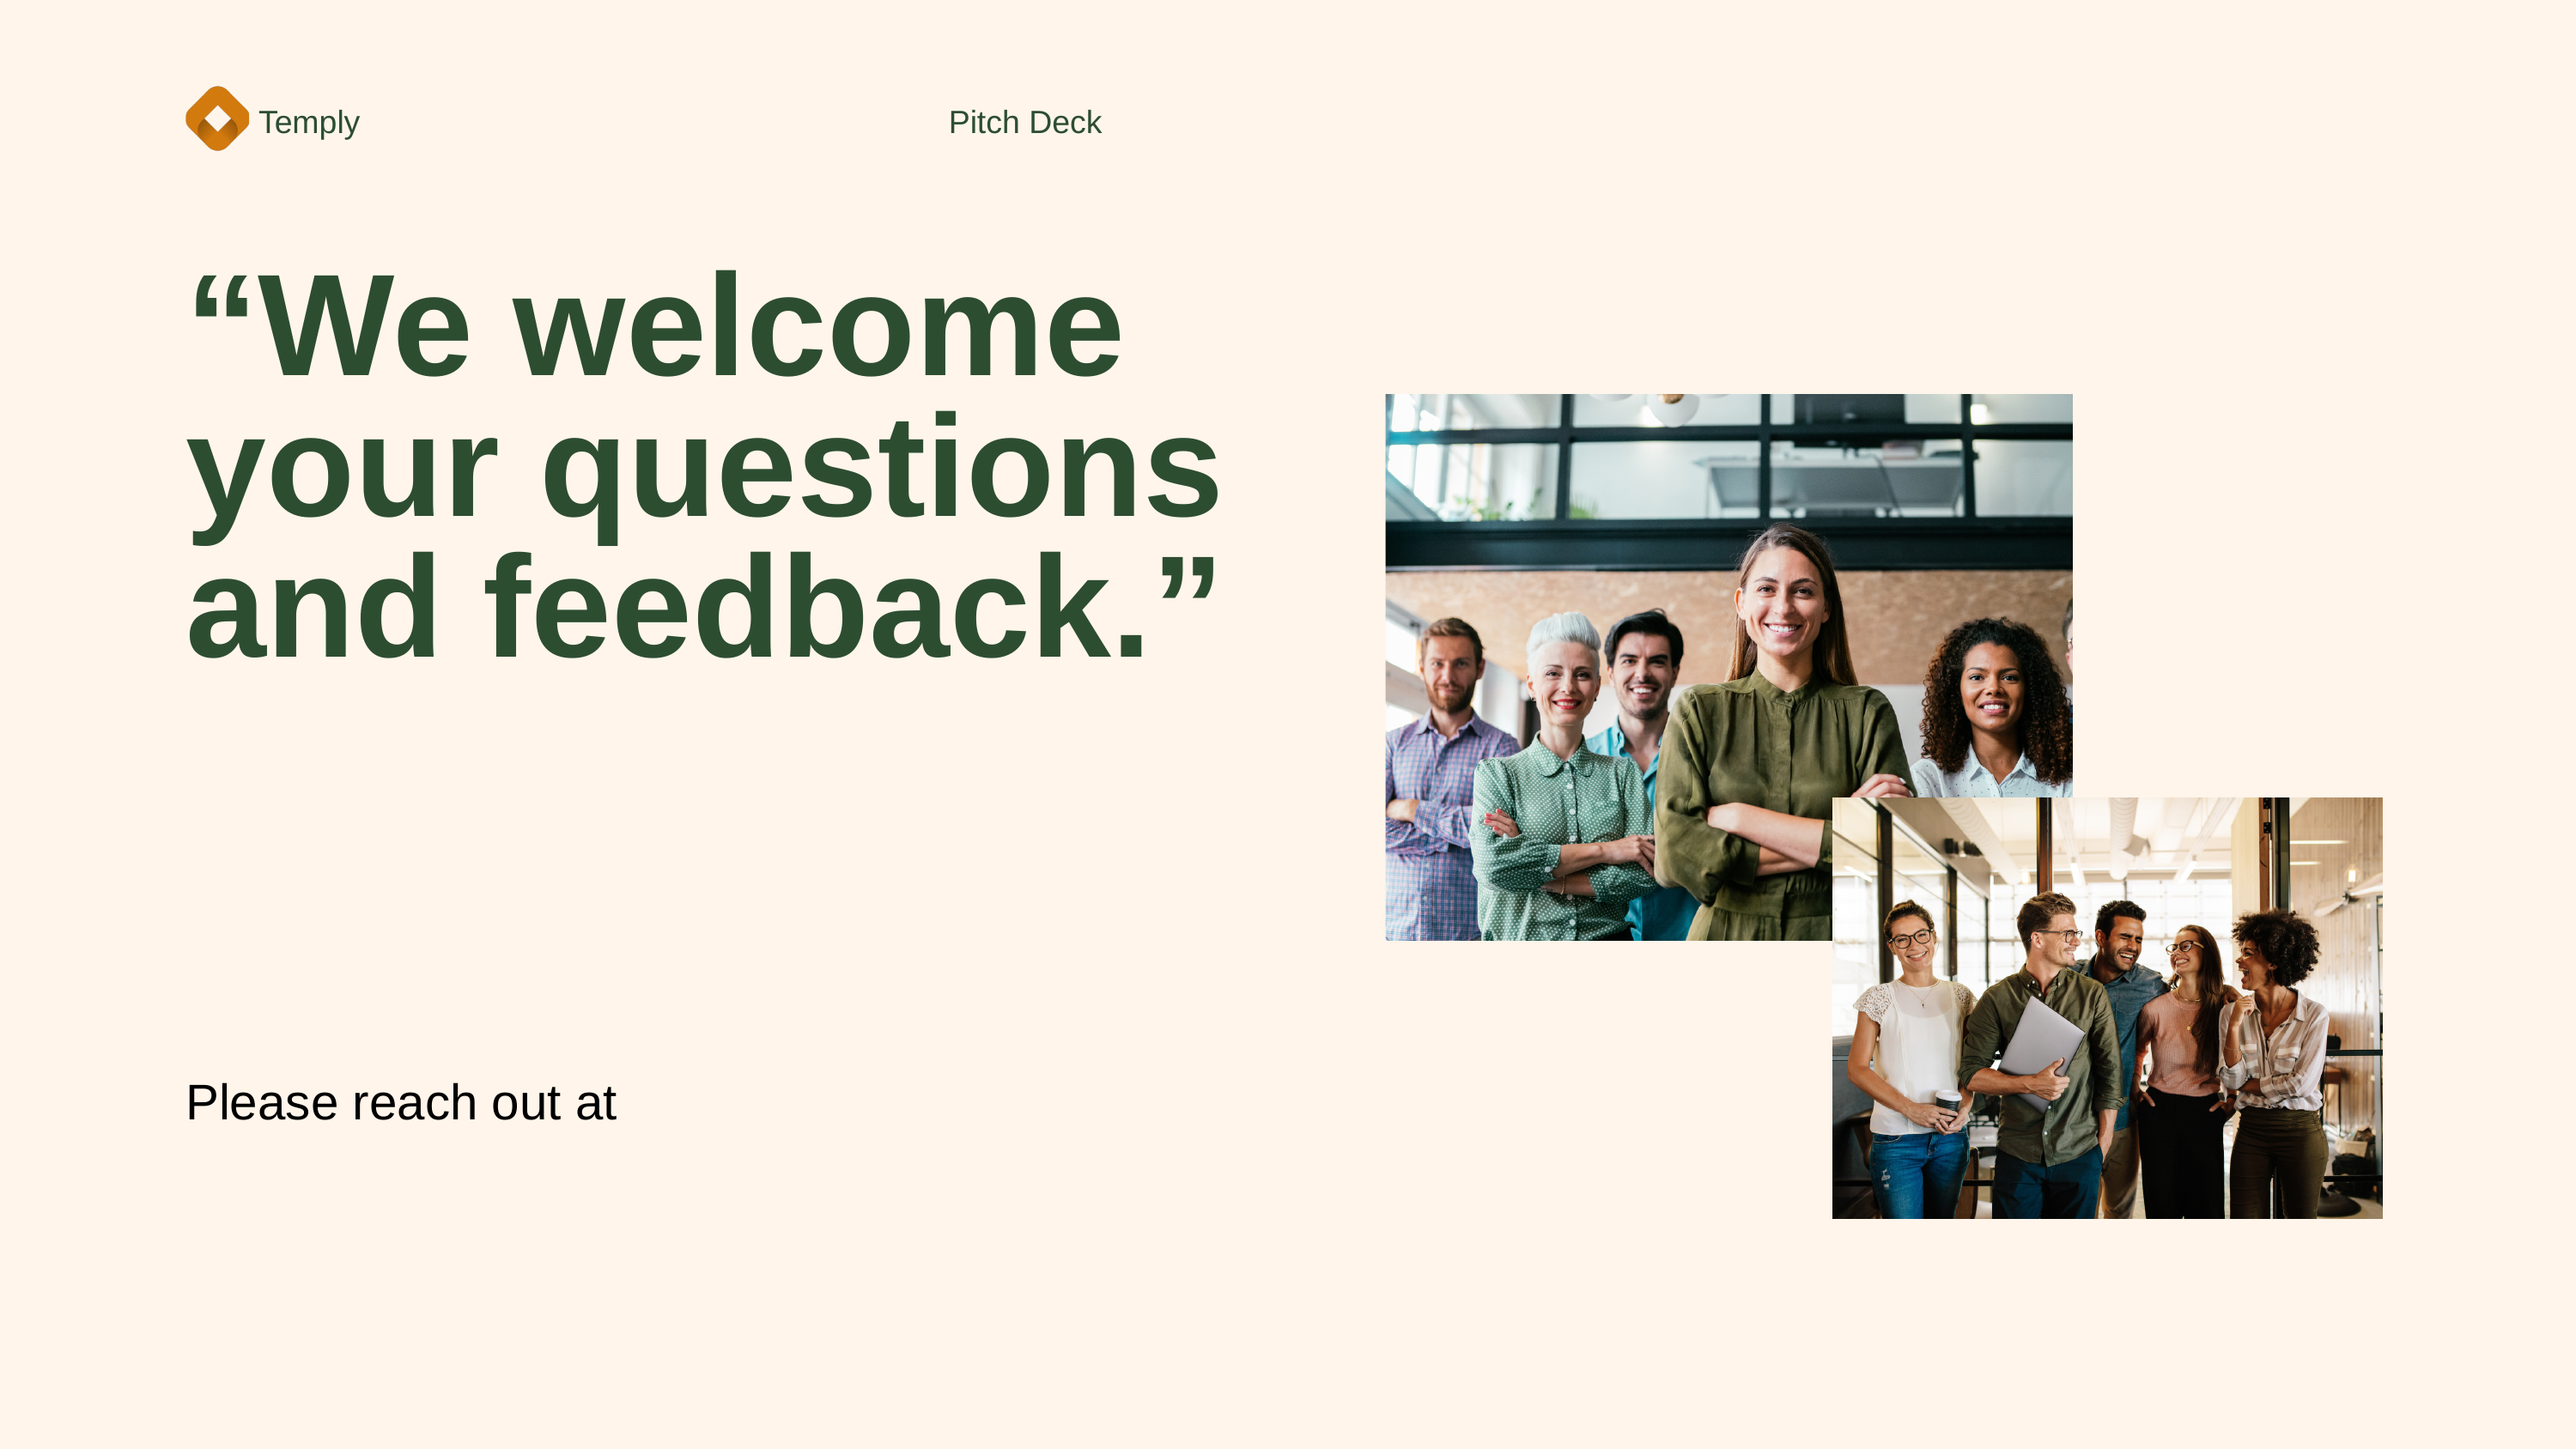

Temply
Pitch Deck
“We welcome your questions and feedback.”

Please reach out at